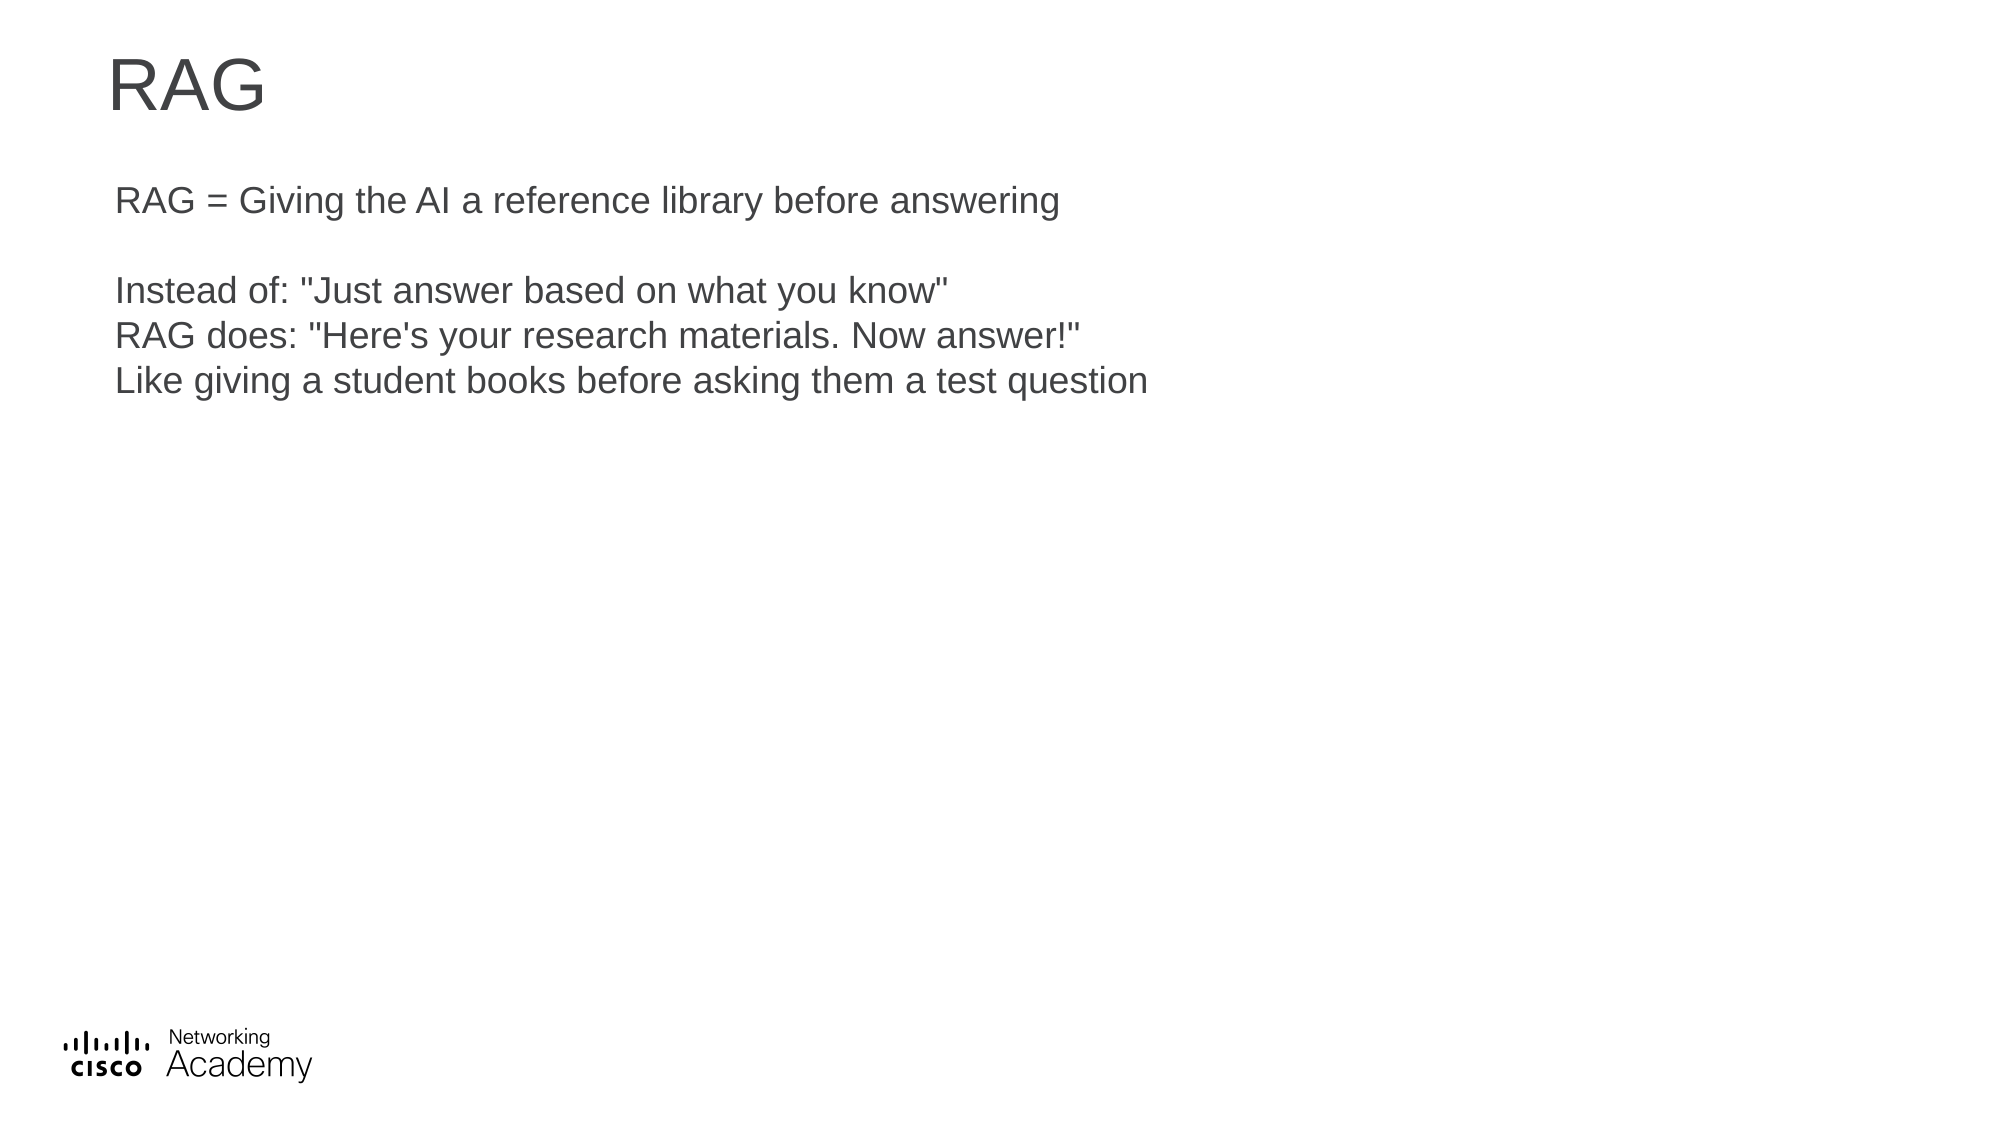

# RAG
RAG = Giving the AI a reference library before answering

Instead of: "Just answer based on what you know"
RAG does: "Here's your research materials. Now answer!"
Like giving a student books before asking them a test question